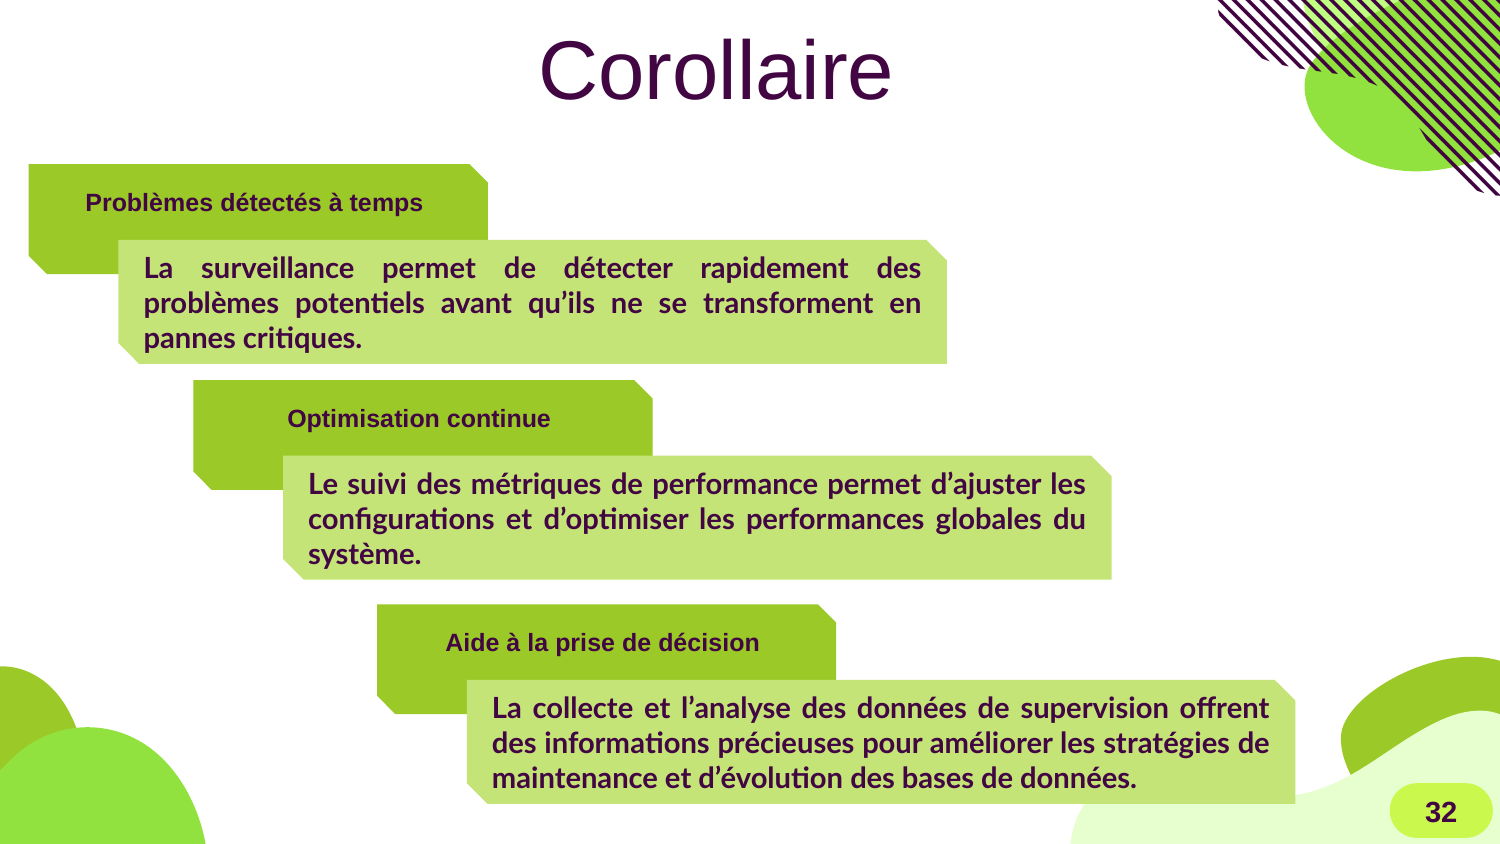

# Corollaire
Problèmes détectés à temps

La surveillance permet de détecter rapidement des problèmes potentiels avant qu’ils ne se transforment en pannes critiques.
Optimisation continue

Le suivi des métriques de performance permet d’ajuster les configurations et d’optimiser les performances globales du système.
Aide à la prise de décision

La collecte et l’analyse des données de supervision offrent des informations précieuses pour améliorer les stratégies de maintenance et d’évolution des bases de données.
32
mongotop --host <hostname> --port <port>